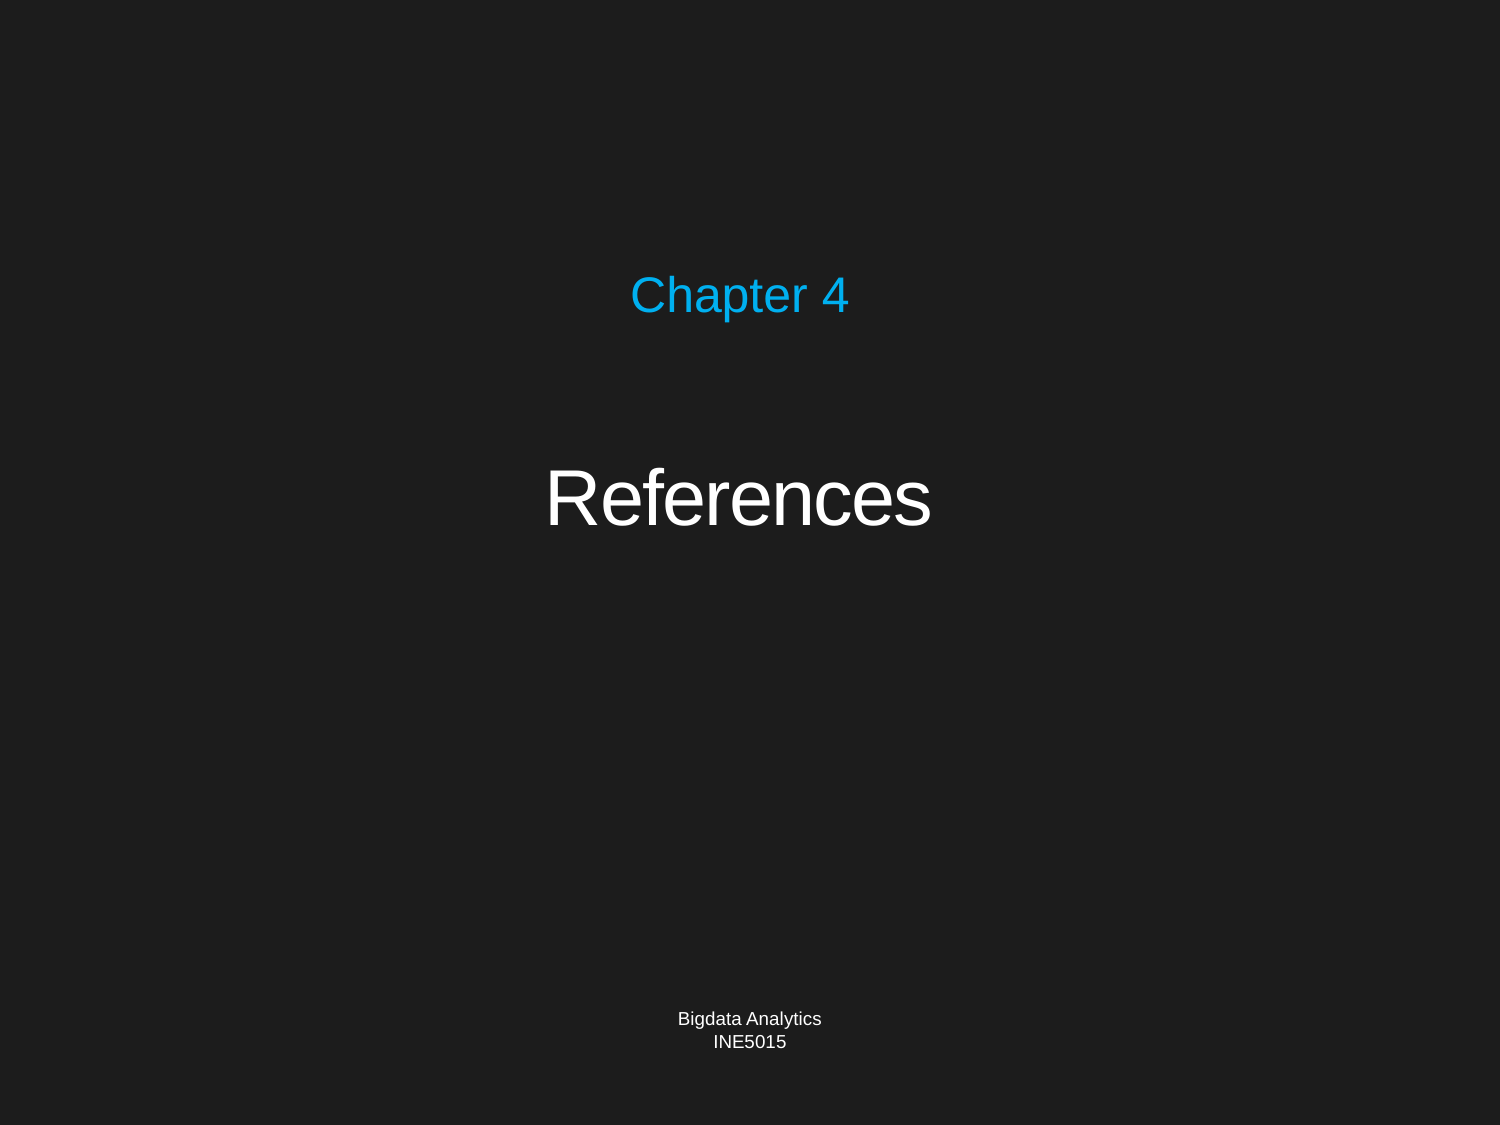

Chapter 4
# References
Bigdata Analytics
INE5015